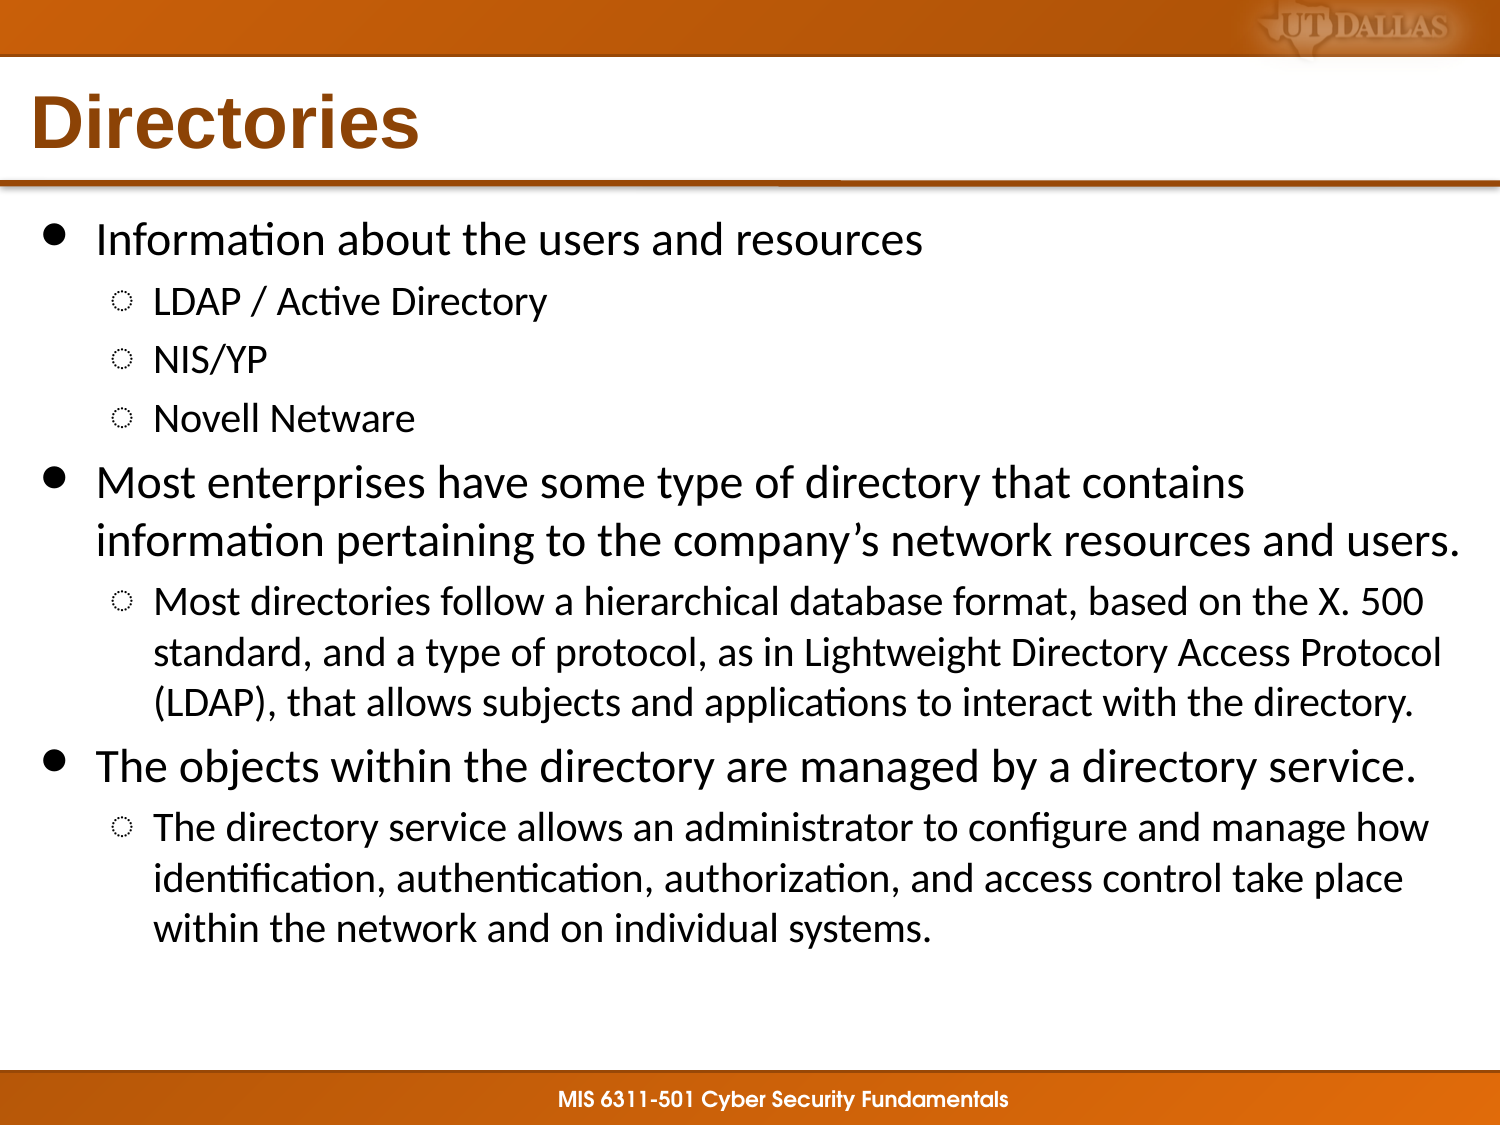

# Directories
Information about the users and resources
LDAP / Active Directory
NIS/YP
Novell Netware
Most enterprises have some type of directory that contains information pertaining to the company’s network resources and users.
Most directories follow a hierarchical database format, based on the X. 500 standard, and a type of protocol, as in Lightweight Directory Access Protocol (LDAP), that allows subjects and applications to interact with the directory.
The objects within the directory are managed by a directory service.
The directory service allows an administrator to configure and manage how identification, authentication, authorization, and access control take place within the network and on individual systems.